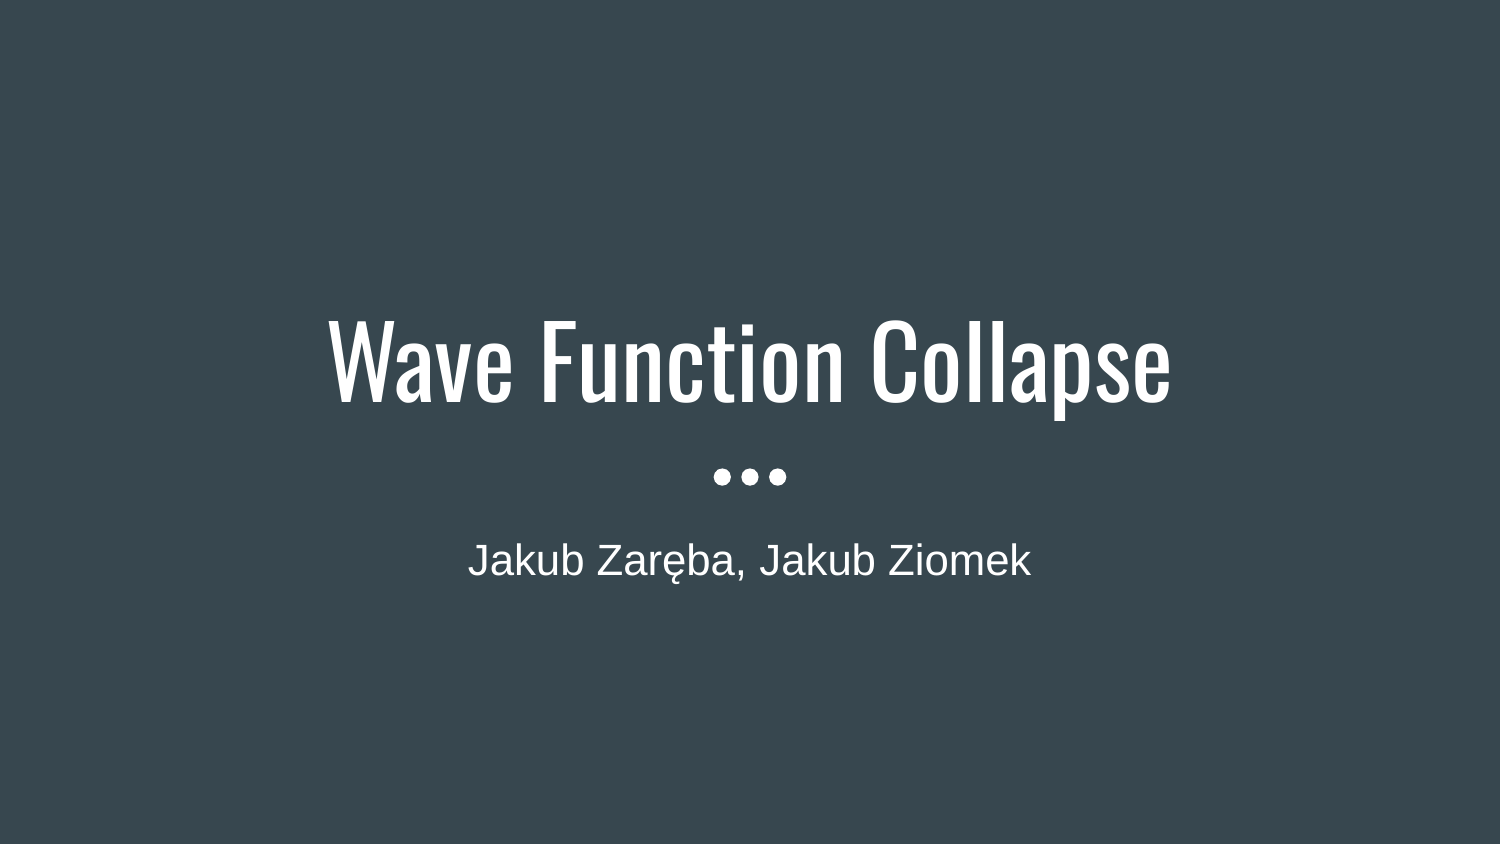

# Wave Function Collapse
Jakub Zaręba, Jakub Ziomek